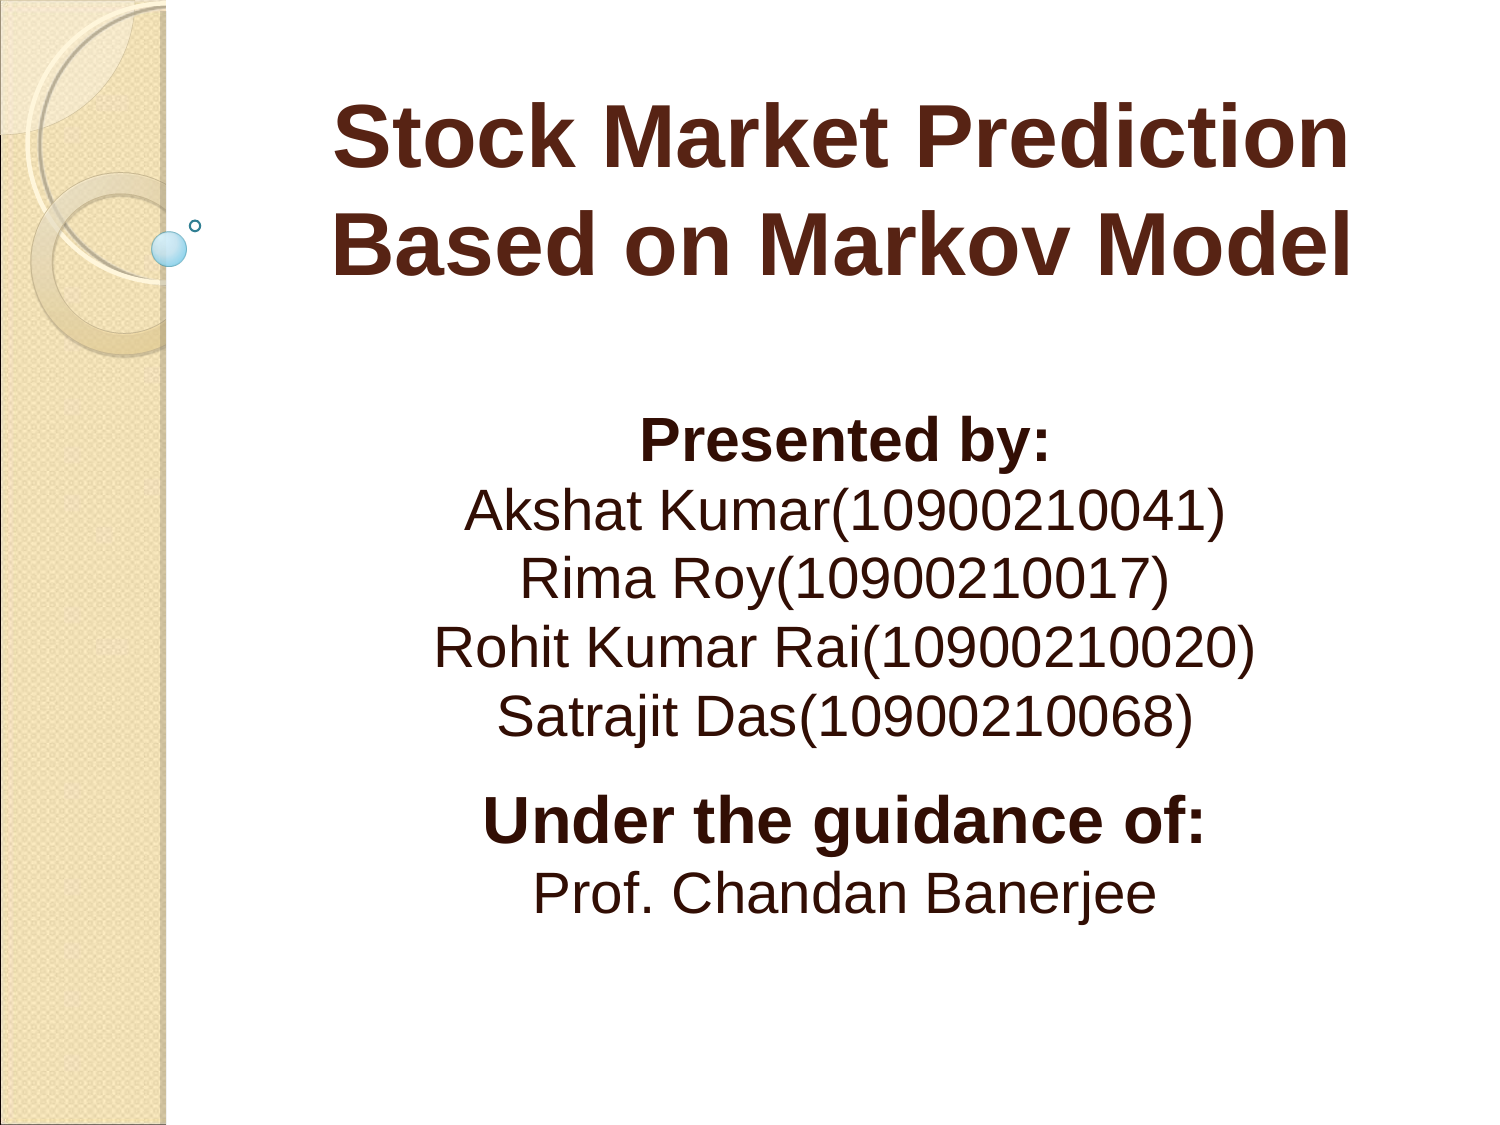

Stock Market Prediction Based on Markov Model
Presented by:
Akshat Kumar(10900210041)
Rima Roy(10900210017)
Rohit Kumar Rai(10900210020)
Satrajit Das(10900210068)

Under the guidance of:
Prof. Chandan Banerjee